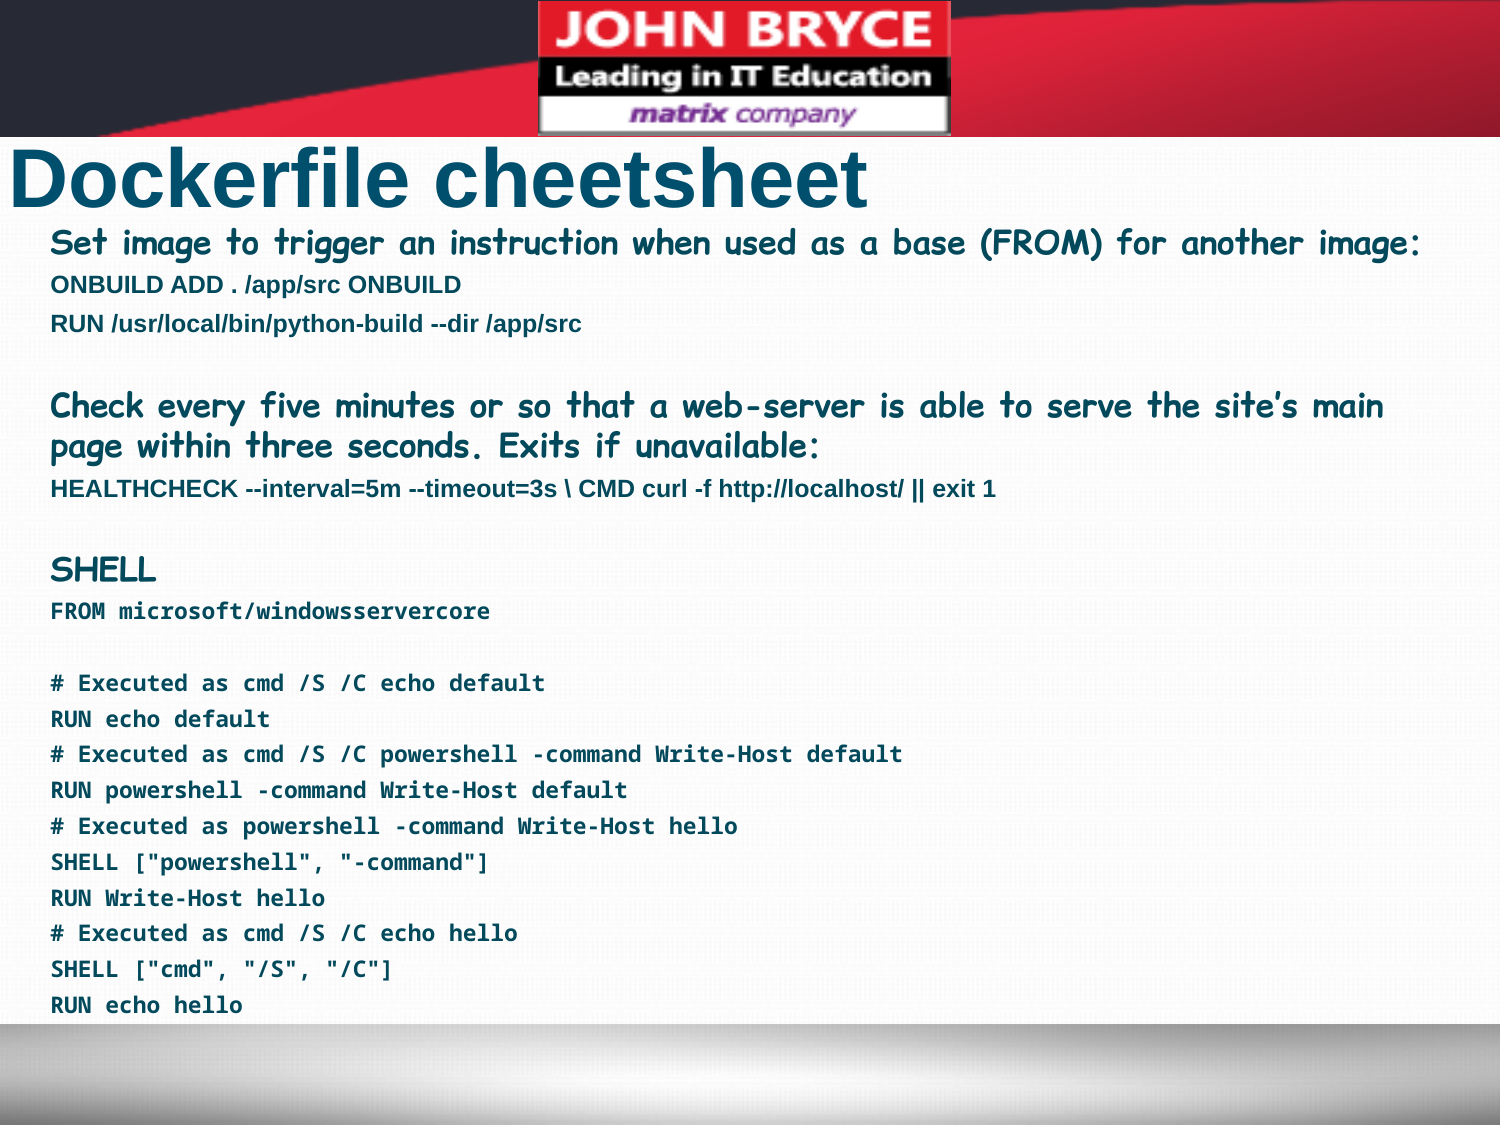

Dockerfile cheetsheet
Set image to trigger an instruction when used as a base (FROM) for another image:
ONBUILD ADD . /app/src ONBUILD
RUN /usr/local/bin/python-build --dir /app/src

Check every five minutes or so that a web-server is able to serve the site’s main page within three seconds. Exits if unavailable:
HEALTHCHECK --interval=5m --timeout=3s \ CMD curl -f http://localhost/ || exit 1

SHELL
FROM microsoft/windowsservercore

# Executed as cmd /S /C echo default
RUN echo default
# Executed as cmd /S /C powershell -command Write-Host default
RUN powershell -command Write-Host default
# Executed as powershell -command Write-Host hello
SHELL ["powershell", "-command"]
RUN Write-Host hello
# Executed as cmd /S /C echo hello
SHELL ["cmd", "/S", "/C"]
RUN echo hello